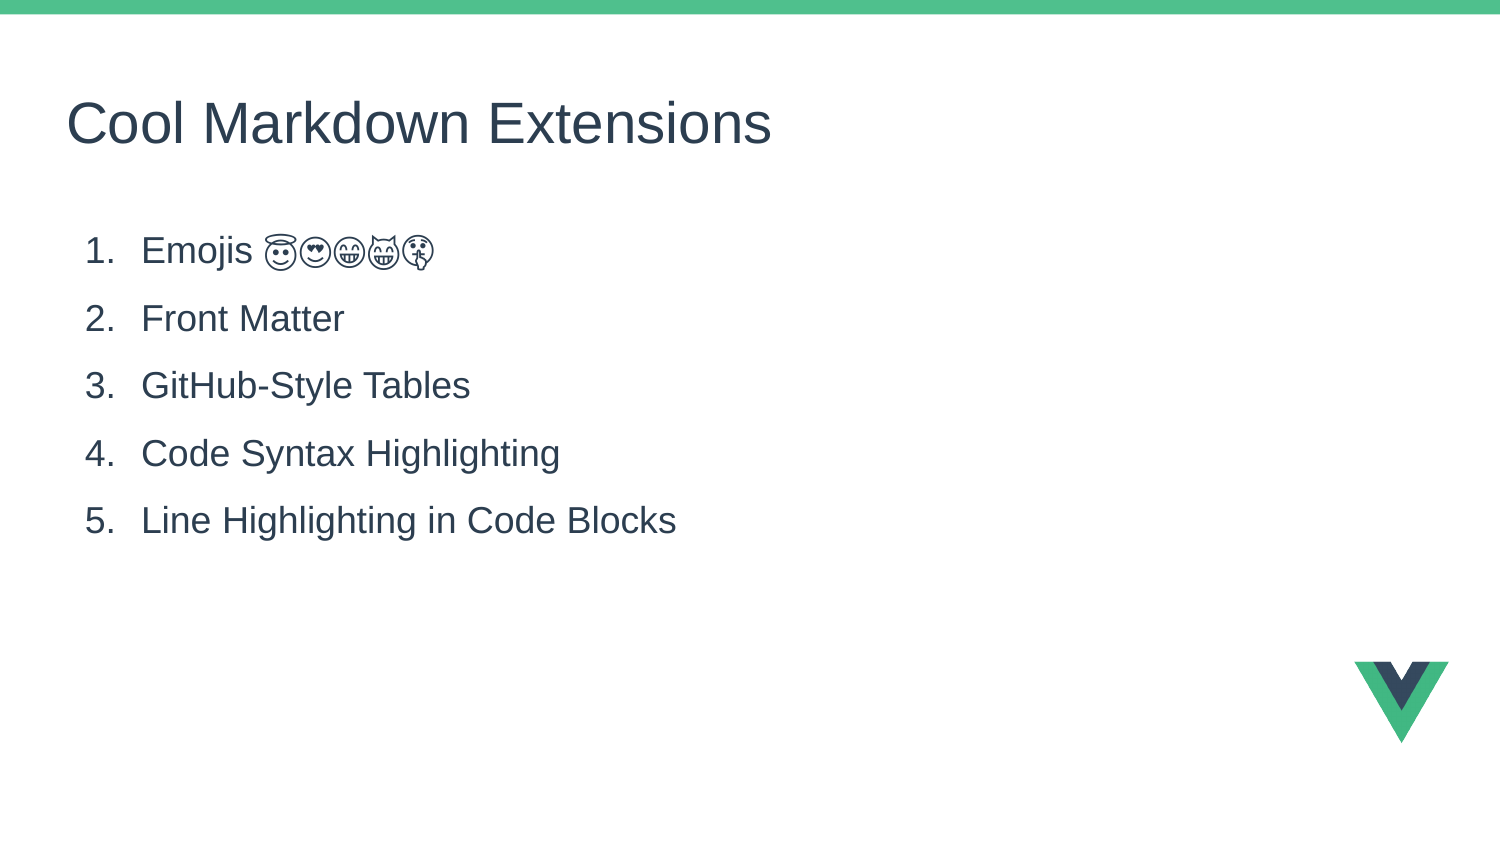

# Cool Markdown Extensions
Emojis 😇😍😁😸🤫
Front Matter
GitHub-Style Tables
Code Syntax Highlighting
Line Highlighting in Code Blocks